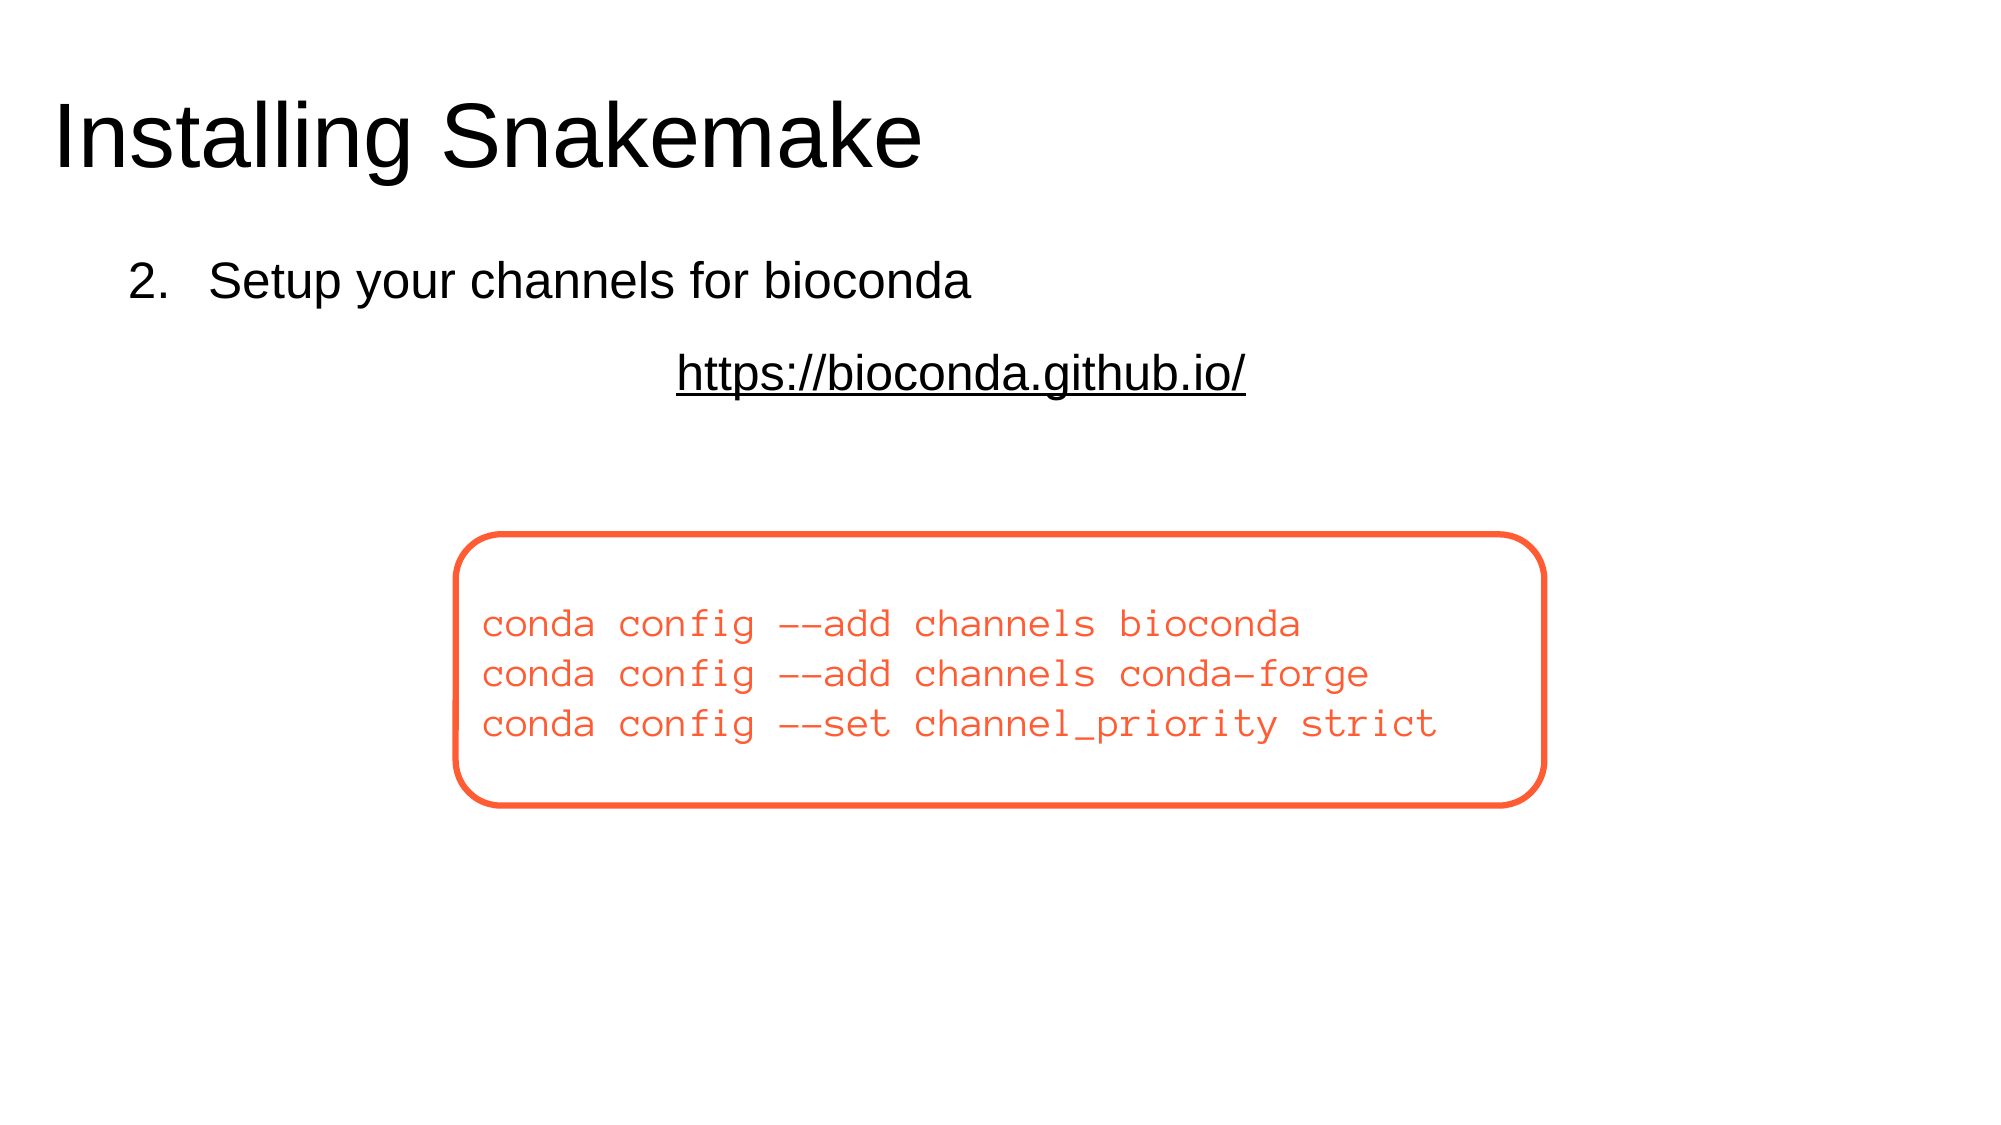

# Installing Snakemake
Setup your channels for bioconda
https://bioconda.github.io/
conda config --add channels bioconda
conda config --add channels conda-forge
conda config --set channel_priority strict